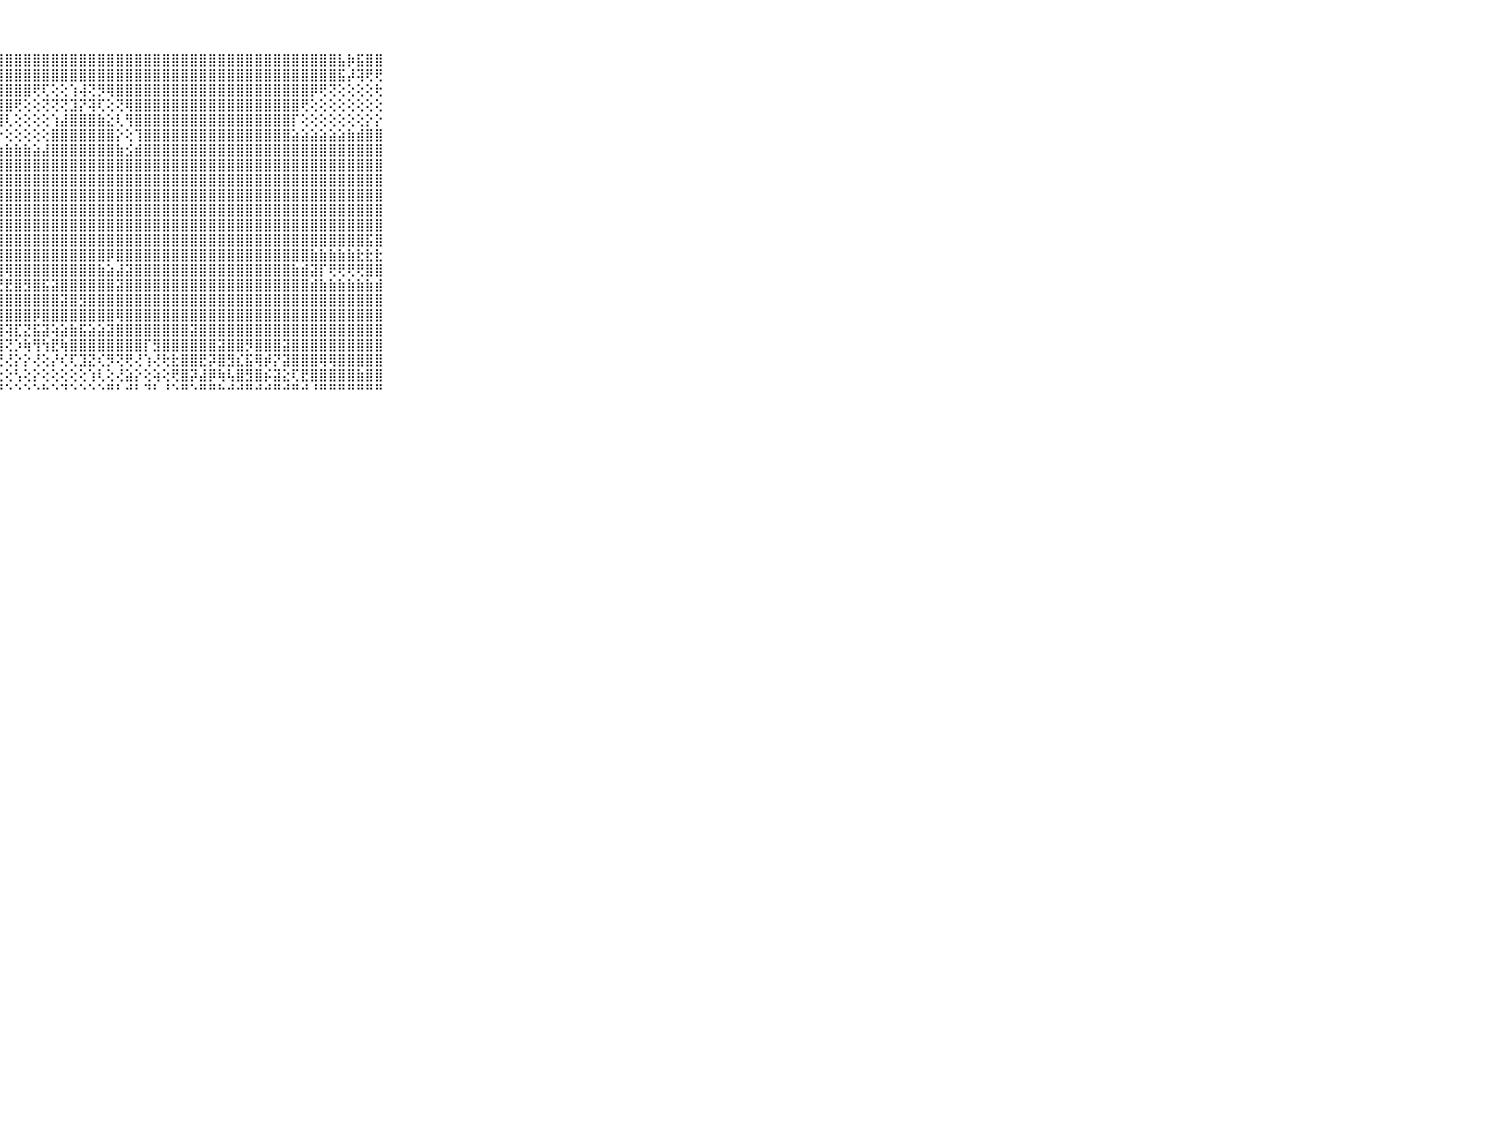

⠀⠀⠀⠀⠀⠀⠀⠀⠀⠀⠀⢸⣿⣿⣿⣿⣿⣿⣿⣿⣿⣿⣿⣿⣿⣿⣿⣿⣿⣿⣿⣿⣿⣿⣿⣿⣿⣿⣿⣿⣿⣿⣿⣿⣿⣿⣿⣿⣿⣿⣿⣿⣿⣿⣿⣿⣿⣿⣿⣿⣿⣿⣿⣿⣧⡷⣯⣿⣿⠀⠀⠀⠀⠀⠀⠀⠀⠀⠀⠀⠀
⠀⠀⠀⠀⠀⠀⠀⠀⠀⠀⠀⢸⣿⣿⣿⣿⣿⣿⣿⣿⣿⣿⣿⣿⣿⣿⣿⣿⣿⣿⣿⣿⣿⣿⣿⣿⣿⣿⣿⣿⣿⣿⣿⣿⣿⣿⣿⣿⣿⣿⣿⣿⣿⣿⣿⣿⣿⣿⣿⣿⣿⣿⣿⣿⣯⡼⢽⢟⢟⠀⠀⠀⠀⠀⠀⠀⠀⠀⠀⠀⠀
⠀⠀⠀⠀⠀⠀⠀⠀⠀⠀⠀⢸⣿⣿⣿⣿⣿⣿⣿⣿⣿⣿⣿⣿⣿⣿⣿⣿⣿⣿⣿⢟⢏⢕⢕⢱⢼⢝⡻⢿⣿⣿⣿⣿⣿⣿⣿⣿⣿⣿⣿⣿⣿⣿⣿⣿⣿⣿⣿⣿⣿⡿⢟⢝⢕⢕⢕⢕⢗⠀⠀⠀⠀⠀⠀⠀⠀⠀⠀⠀⠀
⠀⠀⠀⠀⠀⠀⠀⠀⠀⠀⠀⢸⣿⣿⣿⣿⣿⣿⣿⣿⣿⣿⣿⣿⣿⣿⣿⣿⣿⢟⢕⢕⢝⢝⢝⣹⡝⢽⢏⢕⢝⢿⣿⣿⣿⣿⣿⣿⣿⣿⣿⣿⣿⣿⣿⣿⣿⣿⣿⣿⢟⢕⢕⢕⢕⢕⢕⢕⢕⠀⠀⠀⠀⠀⠀⠀⠀⠀⠀⠀⠀
⠀⠀⠀⠀⠀⠀⠀⠀⠀⠀⠀⢸⣿⣿⣿⣿⣿⣿⣿⣿⣿⣿⣿⣿⣿⣿⣿⣿⢇⢕⢕⢕⢕⢱⣼⣿⣿⣿⣷⣕⢇⢻⣿⣿⣿⣿⣿⣿⣿⣿⣿⣿⣿⣿⣿⣿⣿⣿⣿⡏⢕⢕⢕⢕⢕⢕⢕⡕⡕⠀⠀⠀⠀⠀⠀⠀⠀⠀⠀⠀⠀
⠀⠀⠀⠀⠀⠀⠀⠀⠀⠀⠀⢸⣿⣿⣿⣿⣿⣿⣿⣿⣿⣿⣿⣿⣿⣿⣿⡗⢕⢕⢕⢕⢕⣿⣿⣿⣿⣿⣿⣿⡕⢕⢹⣿⣿⣿⣿⣿⣿⣿⣿⣿⣿⣿⣿⣿⣿⣿⣿⣵⣵⣵⣵⣵⣵⣷⣾⣿⣿⠀⠀⠀⠀⠀⠀⠀⠀⠀⠀⠀⠀
⠀⠀⠀⠀⠀⠀⠀⠀⠀⠀⠀⢸⣿⣿⣿⣿⣿⣿⣿⣿⣿⣿⣿⣿⣿⣿⣿⣷⣷⣷⣷⣵⣼⣿⣿⣿⣿⣿⣿⣿⣷⣪⣾⣿⣿⣿⣿⣿⣿⣿⣿⣿⣿⣿⣿⣿⣿⣿⣿⣿⣿⣿⣿⣿⣿⣿⣿⣿⣿⠀⠀⠀⠀⠀⠀⠀⠀⠀⠀⠀⠀
⠀⠀⠀⠀⠀⠀⠀⠀⠀⠀⠀⢸⣿⣿⣿⣿⣿⡿⢟⢟⢿⣿⣿⣿⣿⣿⣿⣿⣿⣿⣿⣿⣿⣿⣿⣿⣿⣿⣿⣿⣿⣿⣿⣿⣿⣿⣿⣿⣿⣿⣿⣿⣿⣿⣿⣿⣿⣿⣿⣿⣿⣿⣿⣿⣿⣿⣿⣿⣿⠀⠀⠀⠀⠀⠀⠀⠀⠀⠀⠀⠀
⠀⠀⠀⠀⠀⠀⠀⠀⠀⠀⠀⢸⣿⣿⣿⣿⣿⣿⡷⢵⣿⣿⣿⣿⣿⣿⣿⣿⣿⣿⣿⣿⣿⣿⣿⣿⣿⣿⣿⣿⣿⣿⣿⣿⣿⣿⣿⣿⣿⣿⣿⣿⣿⣿⣿⣿⣿⣿⣿⣿⣿⣿⣿⣿⣿⣿⣿⣿⣿⠀⠀⠀⠀⠀⠀⠀⠀⠀⠀⠀⠀
⠀⠀⠀⠀⠀⠀⠀⠀⠀⠀⠀⢸⣿⣿⣿⣿⡿⢏⢕⢕⢜⢟⣿⣿⣿⣿⣿⣿⣿⣿⣿⣿⣿⣿⣿⣿⣿⣿⣿⣿⣿⣿⣿⣿⣿⣿⣿⣿⣿⣿⣿⣿⣿⣿⣿⣿⣿⣿⣿⣿⣿⣿⣿⣿⣿⣿⣿⣿⣿⠀⠀⠀⠀⠀⠀⠀⠀⠀⠀⠀⠀
⠀⠀⠀⠀⠀⠀⠀⠀⠀⠀⠀⢸⣿⣟⢏⢝⣅⡕⢕⢕⢕⢕⢹⣿⣿⣿⣿⣿⣿⣿⣿⣿⣿⣿⣿⣿⣿⣿⣿⣿⣿⣿⣿⣿⣿⣿⣿⣿⣿⣿⣿⣿⣿⣿⣿⣿⣿⣿⣿⣿⣿⣿⣿⣿⣿⣿⣿⣿⣿⠀⠀⠀⠀⠀⠀⠀⠀⠀⠀⠀⠀
⠀⠀⠀⠀⠀⠀⠀⠀⠀⠀⠀⢸⣿⣷⣿⣿⡿⢕⢕⢕⢕⢷⣿⣿⣿⣿⣿⣿⣿⣿⣿⣿⣿⣿⣿⣿⣿⣿⣿⣿⣿⣿⣿⣿⣿⣿⣿⣿⣿⣿⣿⣿⣿⣿⣿⣿⣿⣿⣿⣿⣿⣿⣿⣿⣿⣿⣿⣿⣿⠀⠀⠀⠀⠀⠀⠀⠀⠀⠀⠀⠀
⠀⠀⠀⠀⠀⠀⠀⠀⠀⠀⠀⢸⡿⢟⢋⢝⢕⢕⢕⢕⣵⣿⣿⣿⣿⣿⣿⣿⣿⣿⣿⣿⣿⣿⣿⣿⣿⣿⣿⣿⣿⣿⣿⣿⣿⣿⣿⣿⣿⣿⣿⣿⣿⣿⣿⣿⣿⣿⣿⣿⣿⣿⣿⣿⣿⣿⣿⣯⣿⠀⠀⠀⠀⠀⠀⠀⠀⠀⠀⠀⠀
⠀⠀⠀⠀⠀⠀⠀⠀⠀⠀⠀⢱⣕⢕⢵⣿⣿⣿⣱⣻⡿⣿⣿⣿⣿⣿⣿⣿⣿⣿⣿⣿⣿⣿⣿⣿⣿⣿⣿⡿⣿⣿⣿⣿⣿⣿⣿⣿⣿⣿⣿⣿⣿⣿⣿⣿⣿⣿⣿⣿⣿⣷⣷⣷⣷⣷⣗⣗⣗⠀⠀⠀⠀⠀⠀⠀⠀⠀⠀⠀⠀
⠀⠀⠀⠀⠀⠀⠀⠀⠀⠀⠀⢸⣿⣷⡕⢝⣿⣿⣿⣿⣿⣿⣷⣵⣝⣽⢿⢿⢿⣿⣿⣿⣿⣿⣿⣿⣿⣿⣷⣵⣼⣽⣿⣿⣿⣿⣿⣿⣿⣿⣿⣿⣿⣿⣿⣿⣿⣿⣿⣷⣾⣽⡏⢟⢟⢟⢟⣿⣿⠀⠀⠀⠀⠀⠀⠀⠀⠀⠀⠀⠀
⠀⠀⠀⠀⠀⠀⠀⠀⠀⠀⠀⢘⣟⣏⢇⢑⢕⢜⢟⡟⡿⢿⢻⢟⣻⣏⣕⣞⣟⣿⣻⣿⣯⣽⣿⣿⣿⣿⣿⣿⣽⣿⣿⣿⣿⣿⣿⣿⣿⣿⣿⣿⣿⣿⣿⣿⣿⣿⣿⣿⣿⣾⣷⣷⣷⣷⣷⣷⣾⠀⠀⠀⠀⠀⠀⠀⠀⠀⠀⠀⠀
⠀⠀⠀⠀⠀⠀⠀⠀⠀⠀⠀⢸⣿⣿⣷⣿⣿⣿⣿⣿⣿⣿⢿⣿⣿⣿⣿⣿⣿⣿⣿⣿⣿⣿⣽⣿⣻⣿⣿⣿⣿⣿⣿⣿⣿⣿⣿⣿⣿⣿⣿⣿⣿⣿⣿⣿⣿⣿⣿⣿⣿⣿⣿⣿⣿⣿⣿⣿⣿⠀⠀⠀⠀⠀⠀⠀⠀⠀⠀⠀⠀
⠀⠀⠀⠀⠀⠀⠀⠀⠀⠀⠀⢸⣿⣿⣿⣿⣿⣿⣿⣿⣿⣿⣿⣿⣿⣿⣿⣿⣿⣿⣿⡿⣿⣿⣿⣿⣿⣿⣿⣿⢿⣿⣿⣿⣿⣿⣿⣿⣿⣿⣿⣿⣿⣿⣿⣿⣿⣿⣿⣿⣿⣿⣿⣿⣿⣿⣿⣿⣿⠀⠀⠀⠀⠀⠀⠀⠀⠀⠀⠀⠀
⠀⠀⠀⠀⠀⠀⠀⠀⠀⠀⠀⢕⣿⣿⡿⢿⢿⢿⢿⣿⡿⢟⣟⡟⣝⡏⡝⢸⢽⣏⣝⣯⣽⢵⣵⣷⣯⣵⣵⣽⣿⣿⣿⣿⣿⣿⣿⣿⣽⣿⣿⣿⣿⣿⣿⣿⣿⣿⣿⣿⣿⣿⣿⣿⣿⣿⣿⣿⣿⠀⠀⠀⠀⠀⠀⠀⠀⠀⠀⠀⠀
⠀⠀⠀⠀⠀⠀⠀⠀⠀⠀⠀⠕⢝⢵⢼⢝⢽⢽⢵⣝⣇⢝⢹⡕⣕⣱⣮⣹⢝⡱⢷⢻⢳⣟⢷⣿⣿⣿⣿⣿⣿⣿⣿⡏⣻⣿⣿⣿⣿⣿⣿⣽⣿⣿⡻⣿⣿⣿⣽⣿⣿⣿⣿⣿⣿⣿⣿⣿⣿⠀⠀⠀⠀⠀⠀⠀⠀⠀⠀⠀⠀
⠀⠀⠀⠀⠀⠀⠀⠀⠀⠀⠀⢔⢕⢇⢕⢗⢾⢟⢝⢕⢝⢜⢟⢕⢕⢕⢕⢜⢜⡕⡕⢜⢕⡜⢎⢏⣹⣝⢎⡻⢝⢟⢜⢱⢜⢗⣗⣿⣿⣟⡽⣿⣻⣎⣯⢿⡾⡝⣽⣿⣿⣿⢿⢿⣿⣿⣿⣿⣿⠀⠀⠀⠀⠀⠀⠀⠀⠀⠀⠀⠀
⠀⠀⠀⠀⠀⠀⠀⠀⠀⠀⠀⢕⣱⢯⢵⢕⢕⢕⢇⢕⢇⢕⢕⢕⢕⢱⢕⢗⢕⢣⢕⡕⢕⢕⢕⢕⢕⢱⢇⢕⢜⣵⡕⢕⢵⢕⢟⣿⡽⣼⡿⢷⢧⣿⣻⣿⡮⣽⣕⢏⣟⣿⣿⣿⣿⣿⣷⣿⣿⠀⠀⠀⠀⠀⠀⠀⠀⠀⠀⠀⠀
⠀⠀⠀⠀⠀⠀⠀⠀⠀⠀⠀⠑⠑⠑⠑⠑⠑⠑⠑⠑⠑⠑⠑⠑⠑⠓⠘⠘⠑⠑⠑⠑⠓⠑⠙⠑⠑⠑⠑⠛⠃⠚⠃⠙⠃⠘⠑⠛⠑⠛⠛⠓⠚⠚⠛⠚⠚⠛⠚⠛⠚⠘⠛⠛⠛⠛⠛⠛⠛⠀⠀⠀⠀⠀⠀⠀⠀⠀⠀⠀⠀